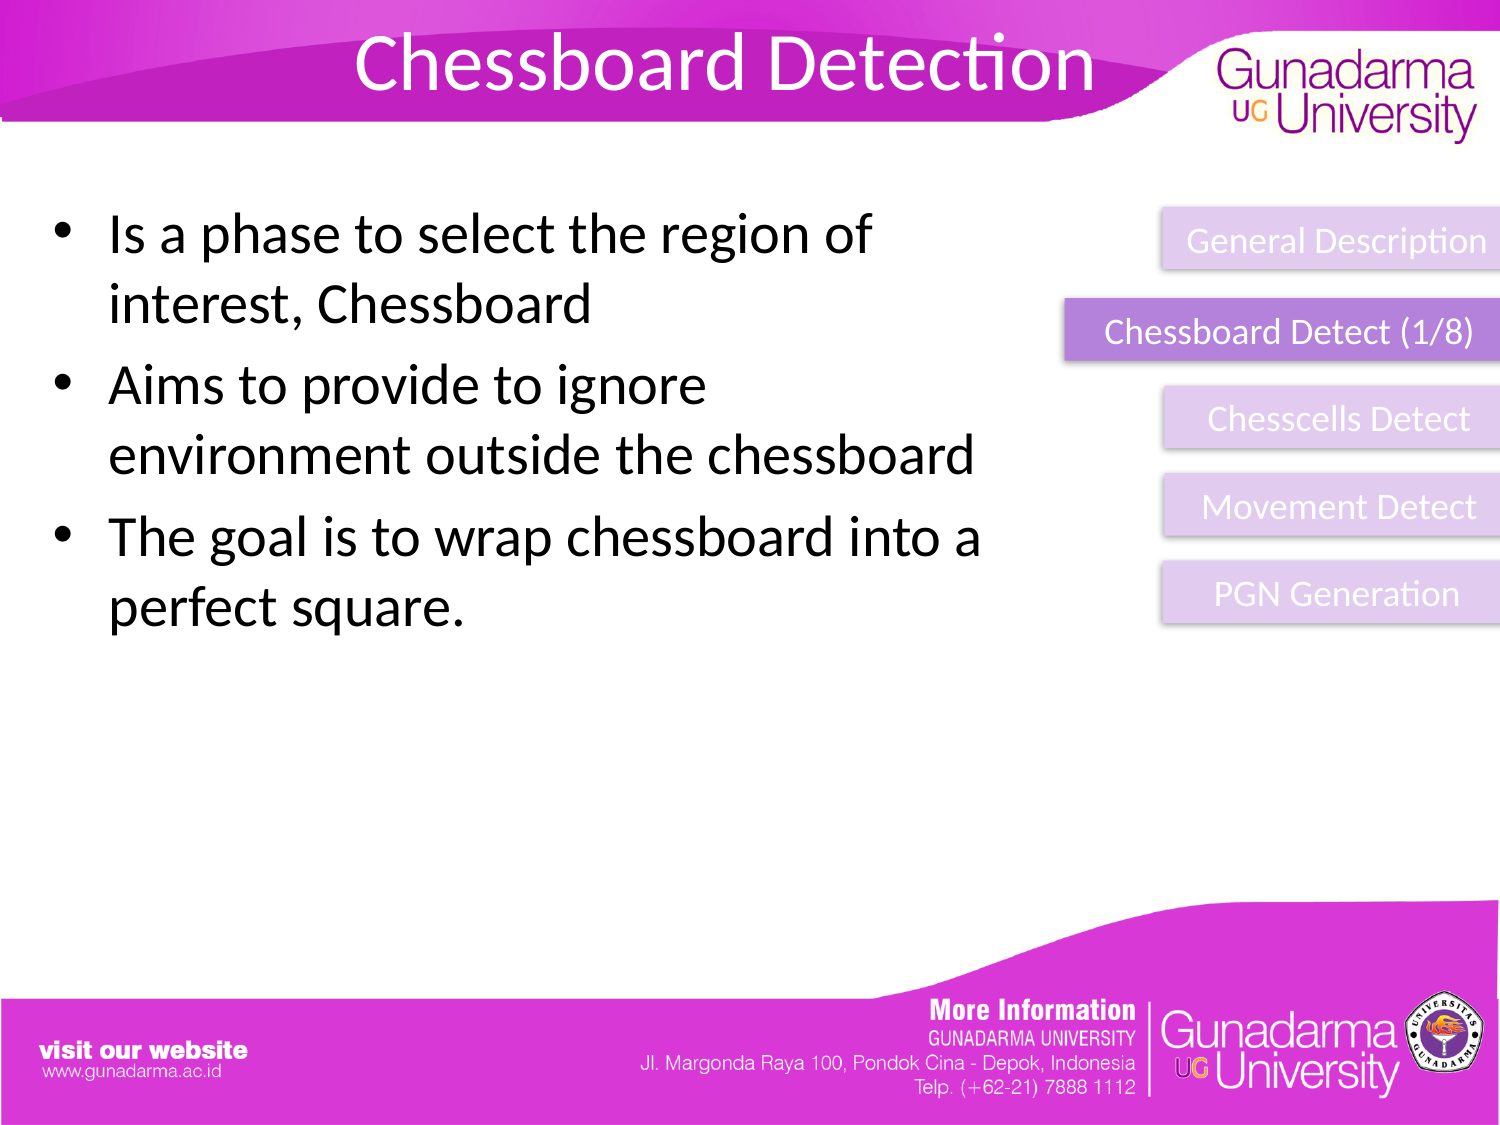

# Chessboard Detection
Is a phase to select the region of interest, Chessboard
Aims to provide to ignore environment outside the chessboard
The goal is to wrap chessboard into a perfect square.
General Description
Chessboard Detect (1/8)
Chesscells Detect
Movement Detect
PGN Generation